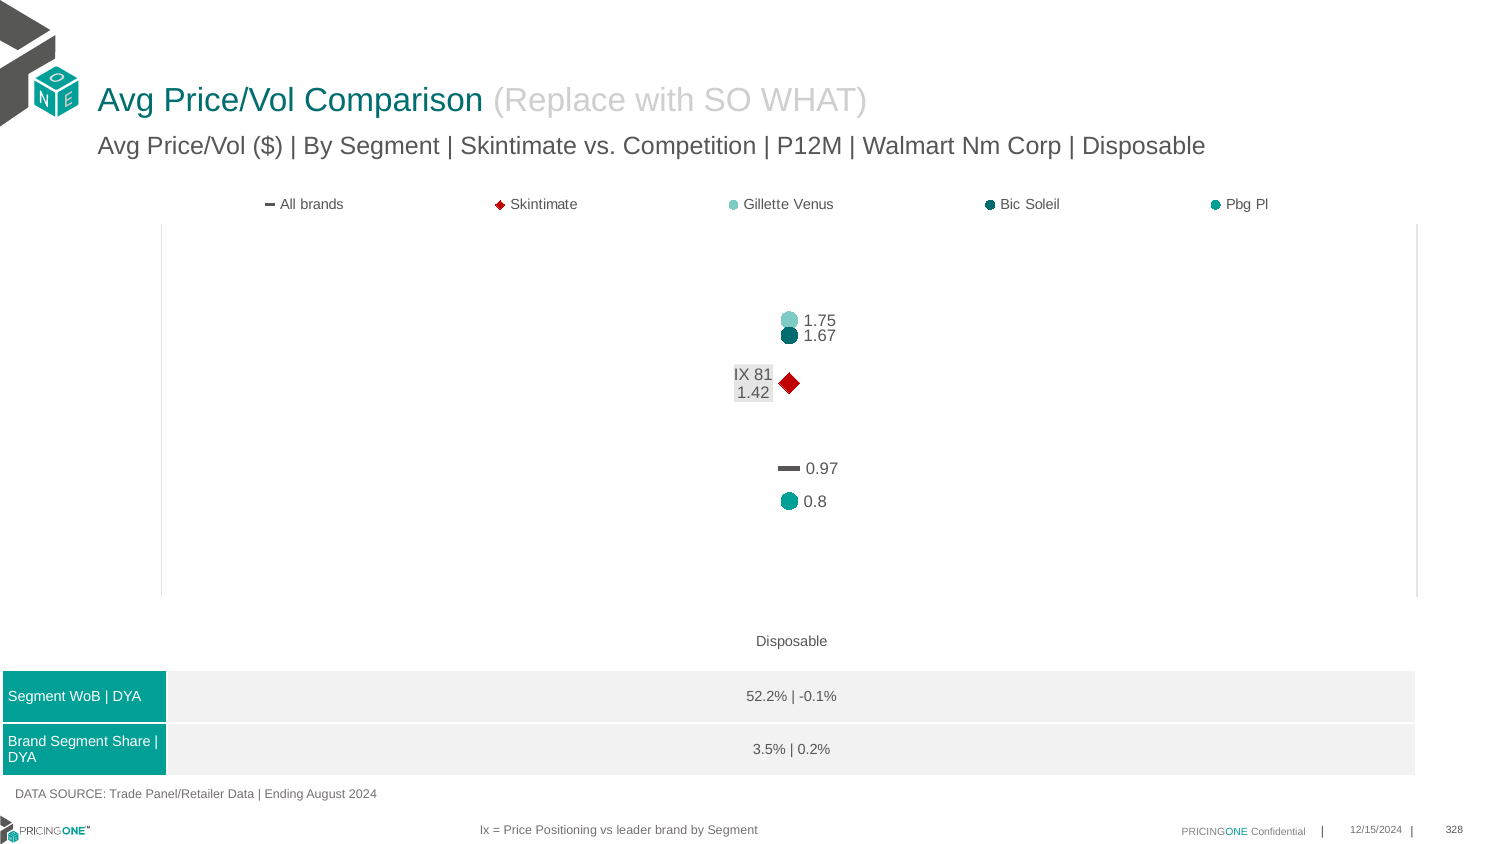

# Avg Price/Vol Comparison (Replace with SO WHAT)
Avg Price/Vol ($) | By Segment | Skintimate vs. Competition | P12M | Walmart Nm Corp | Disposable

### Chart

| Category | All brands | Skintimate | Gillette Venus | Bic Soleil | Pbg Pl |
|---|---|---|---|---|---|
| IX 81 | 0.97 | 1.42 | 1.75 | 1.67 | 0.8 |
|  | Disposable |
| --- | --- |
| Segment WoB | DYA | 52.2% | -0.1% |
| Brand Segment Share | DYA | 3.5% | 0.2% |
DATA SOURCE: Trade Panel/Retailer Data | Ending August 2024
Ix = Price Positioning vs leader brand by Segment
12/15/2024
328